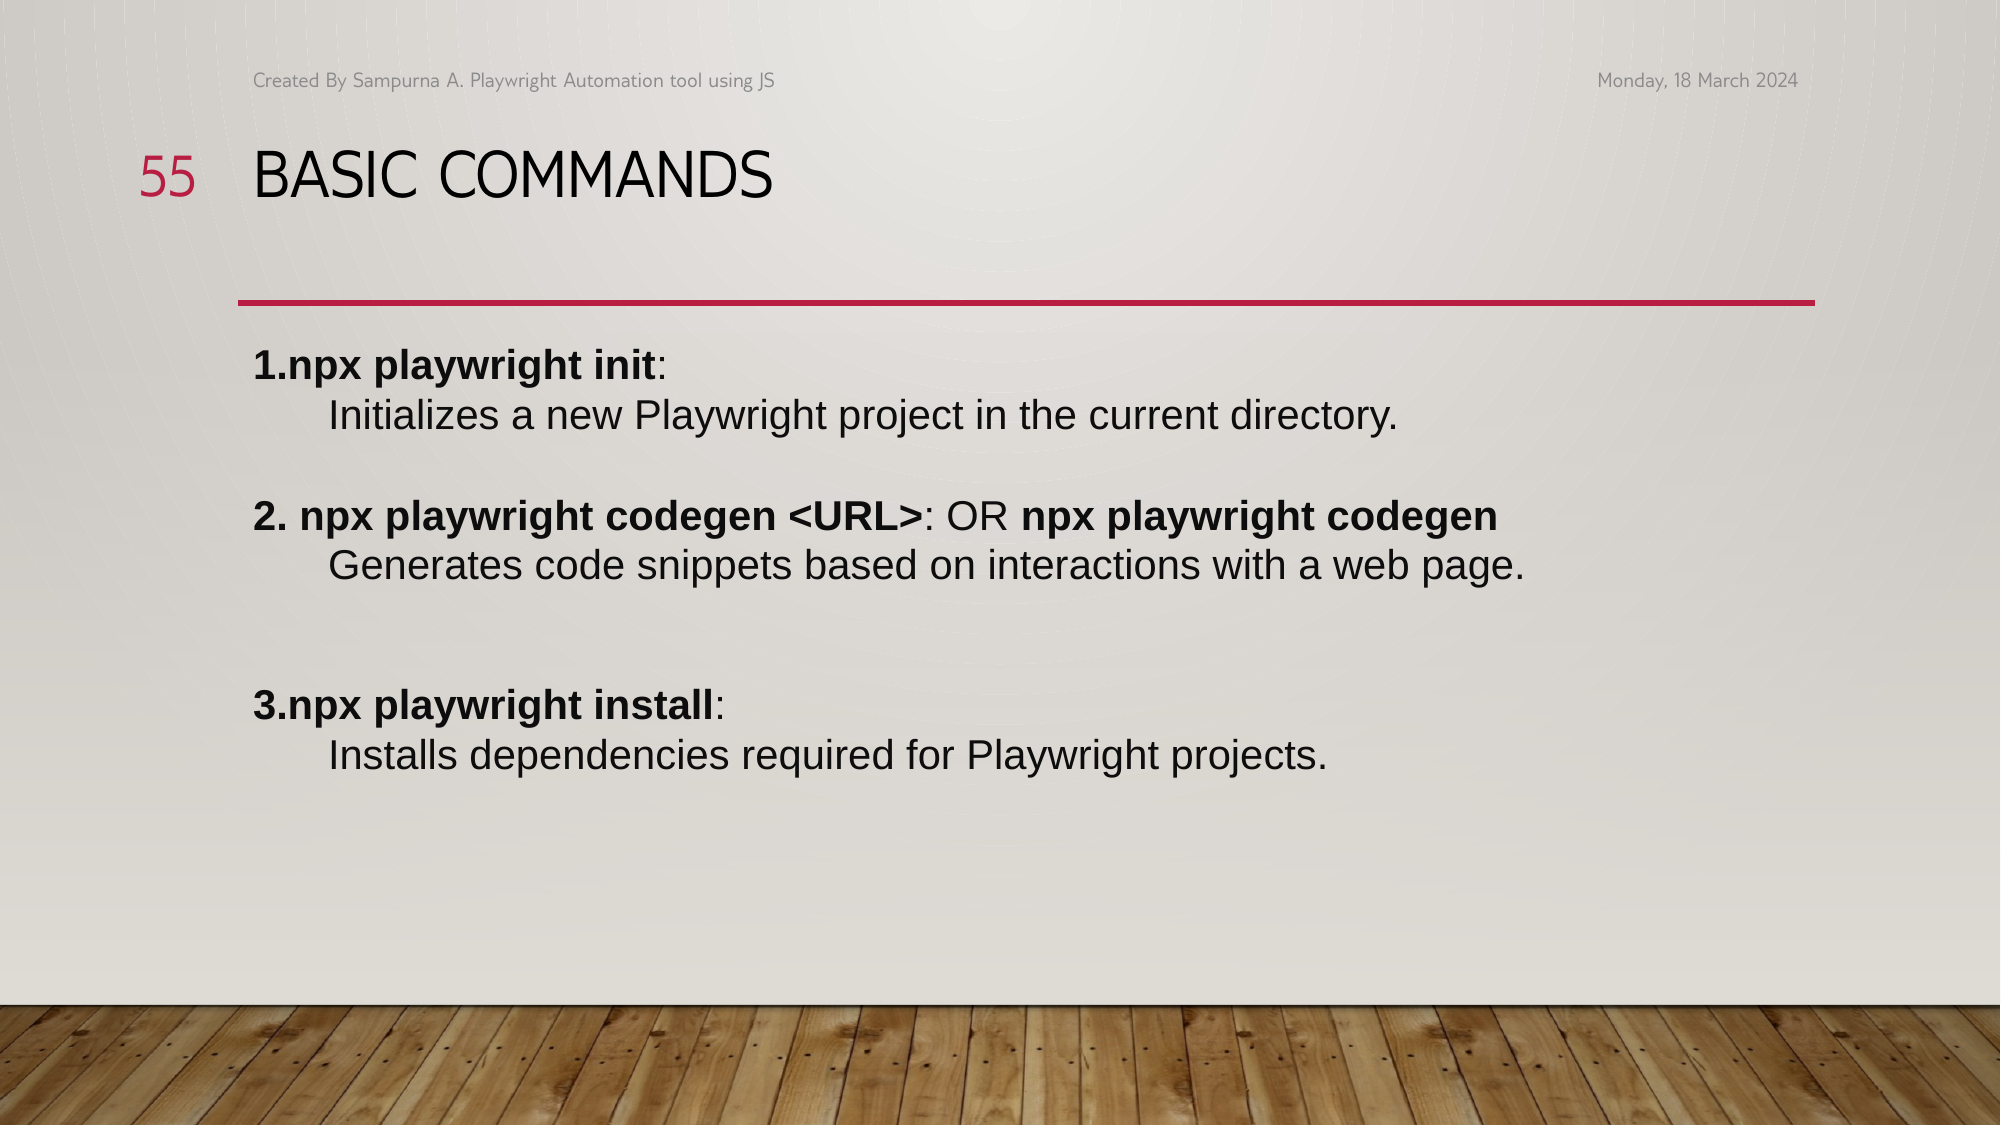

Created By Sampurna A. Playwright Automation tool using JS
Monday, 18 March 2024
55
# Basic Commands
npx playwright init:
Initializes a new Playwright project in the current directory.

 npx playwright codegen <URL>: OR npx playwright codegen
Generates code snippets based on interactions with a web page.

npx playwright install:
Installs dependencies required for Playwright projects.